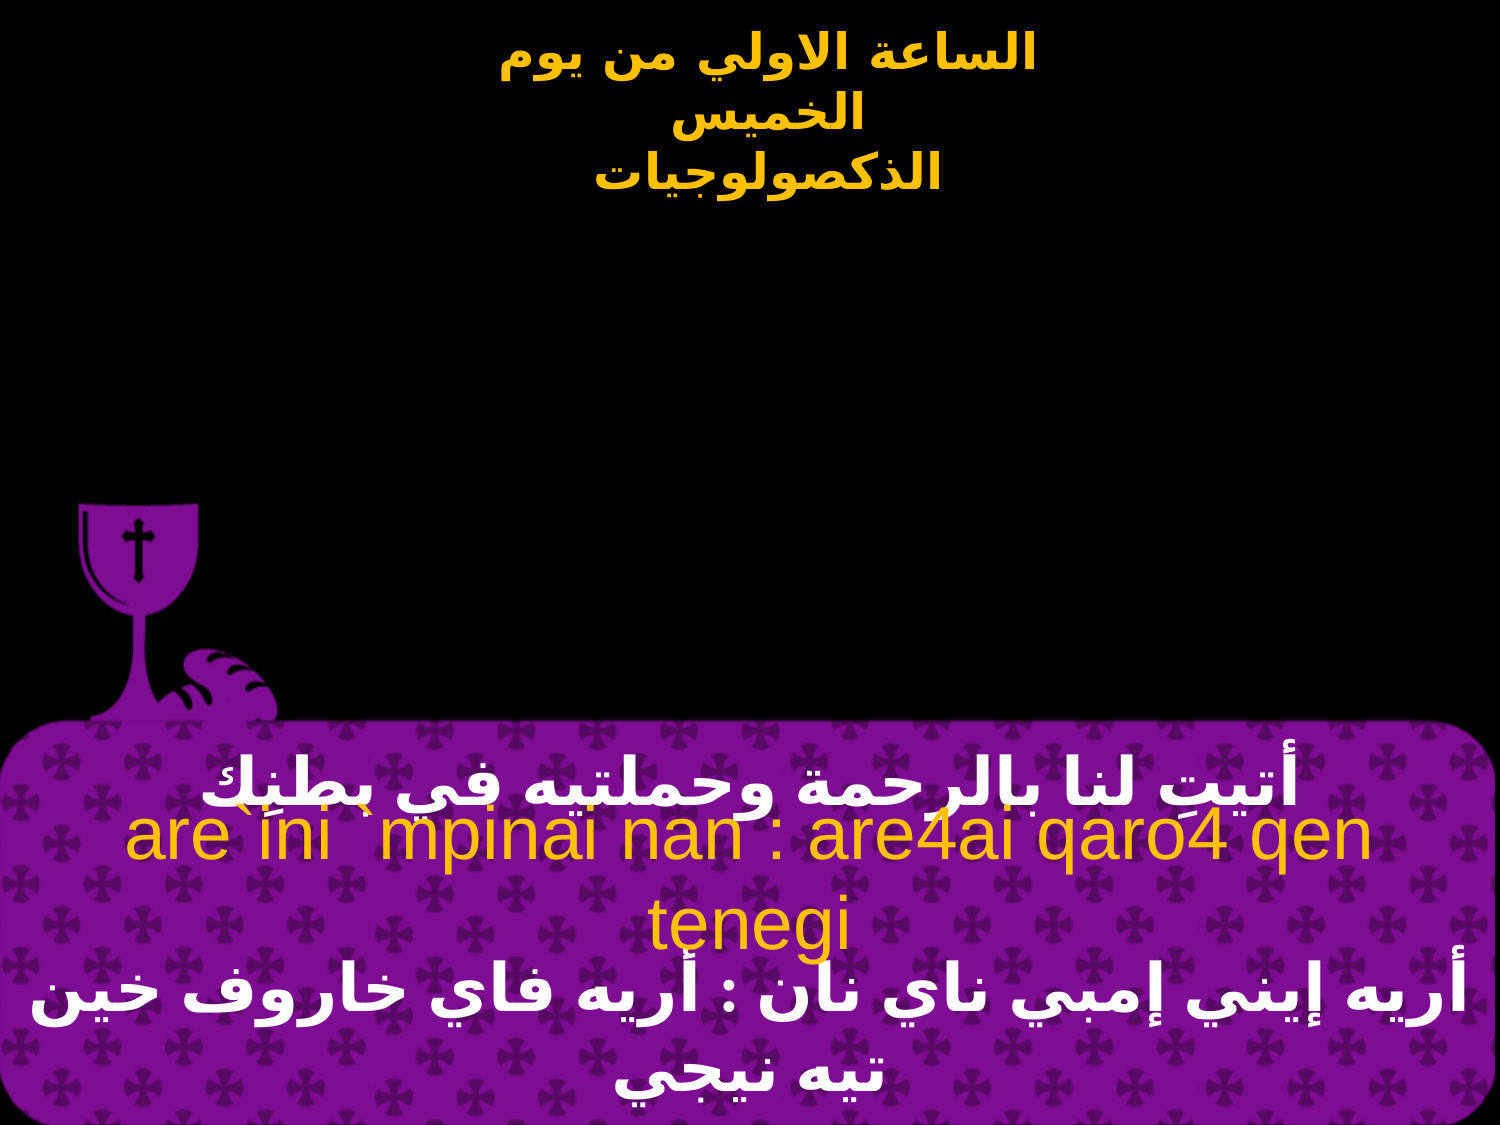

# أتيتِ لنا بالرحمة وحملتيه في بطنِك
are`ini `mpinai nan : are4ai qaro4 qen tenegi
أريه إيني إمبي ناي نان : أريه فاي خاروف خين تيه نيجي